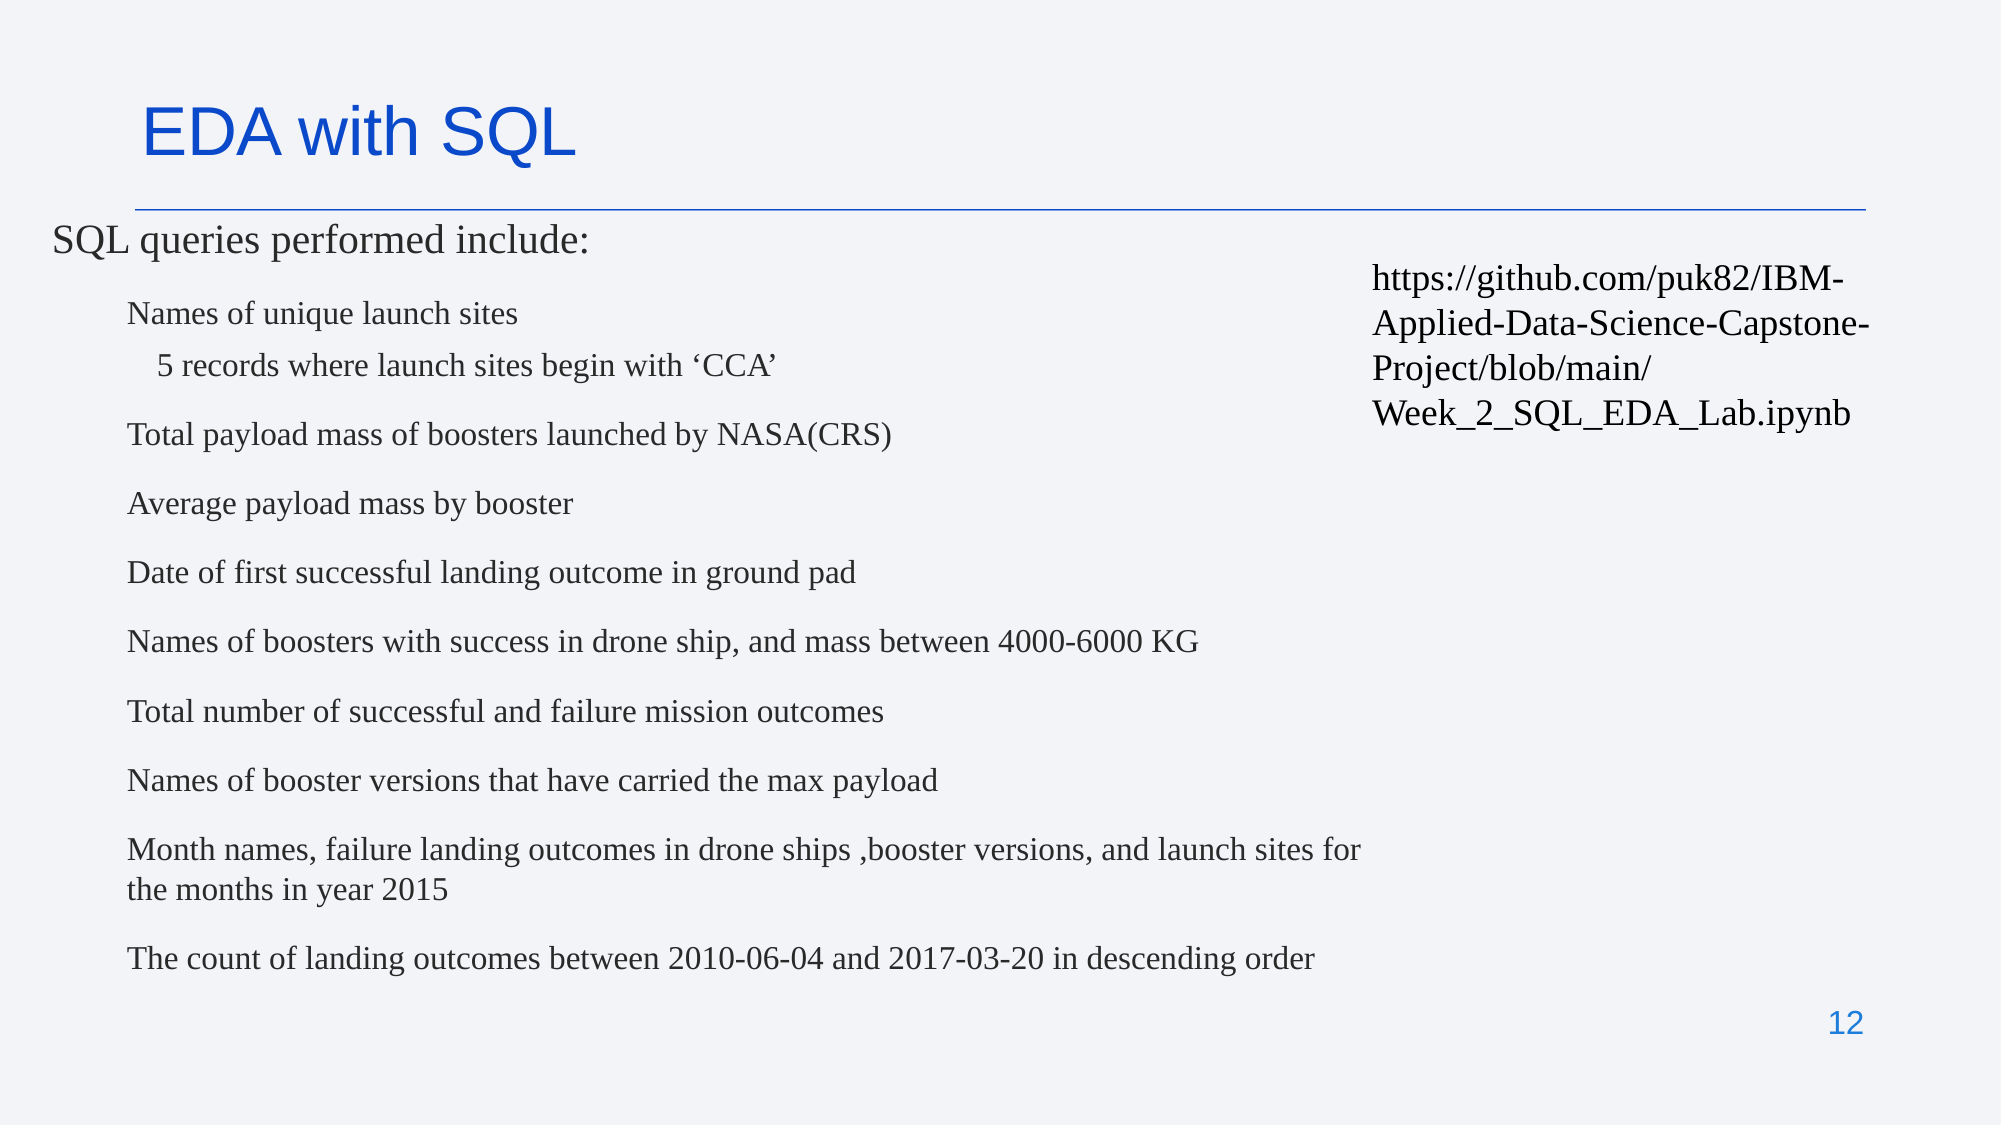

EDA with SQL
SQL queries performed include:
Names of unique launch sites
5 records where launch sites begin with ‘CCA’
Total payload mass of boosters launched by NASA(CRS)
Average payload mass by booster
Date of first successful landing outcome in ground pad
Names of boosters with success in drone ship, and mass between 4000-6000 KG
Total number of successful and failure mission outcomes
Names of booster versions that have carried the max payload
Month names, failure landing outcomes in drone ships ,booster versions, and launch sites for the months in year 2015
The count of landing outcomes between 2010-06-04 and 2017-03-20 in descending order

https://github.com/puk82/IBM-Applied-Data-Science-Capstone-Project/blob/main/Week_2_SQL_EDA_Lab.ipynb
12